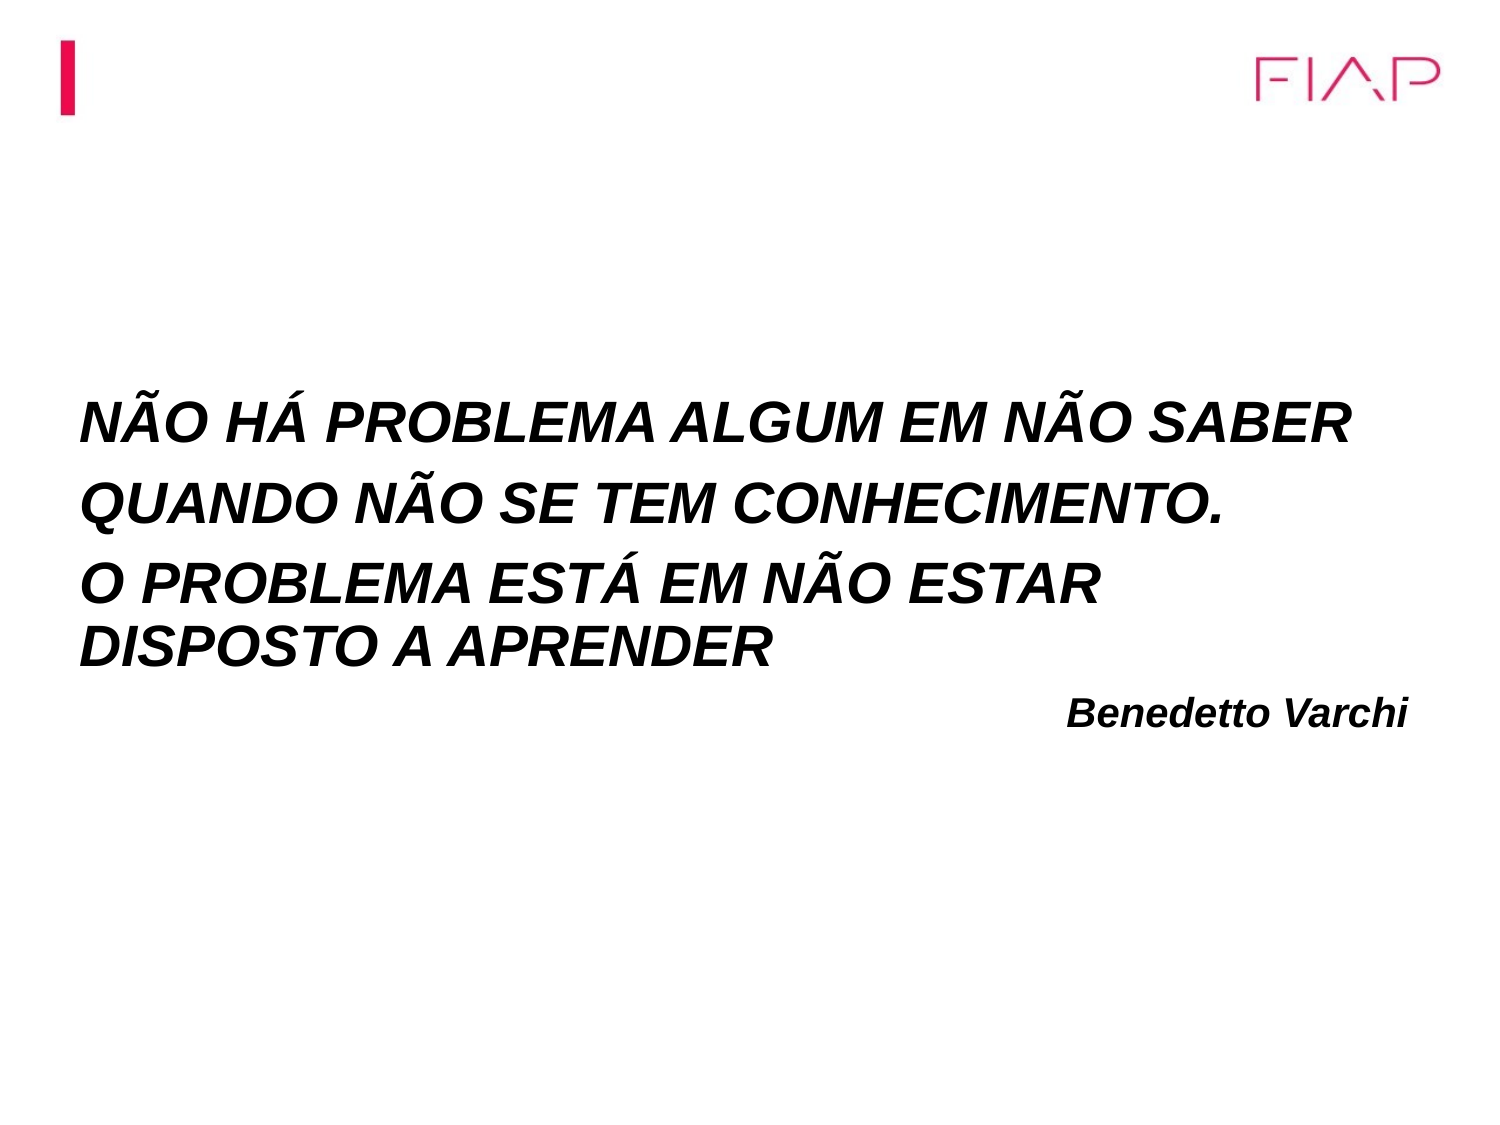

NÃO HÁ PROBLEMA ALGUM EM NÃO SABER
QUANDO NÃO SE TEM CONHECIMENTO.
O PROBLEMA ESTÁ EM NÃO ESTAR DISPOSTO A APRENDER
Benedetto Varchi